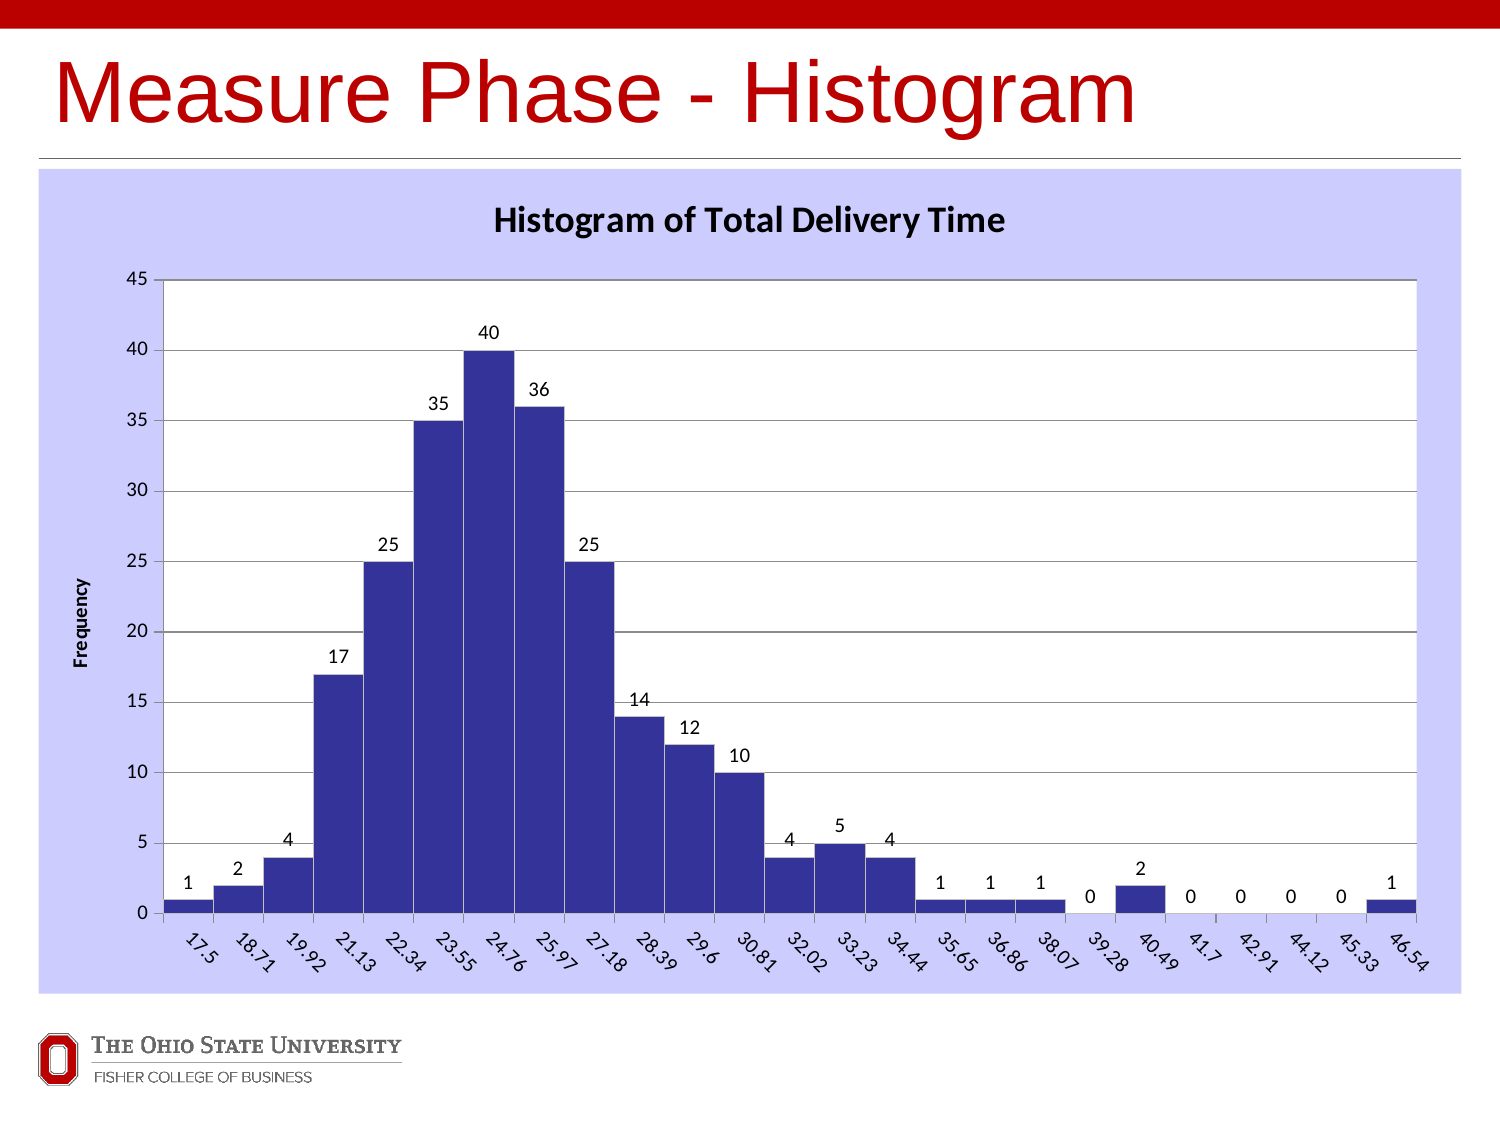

# Measure Phase - Histogram

### Chart: Histogram of Total Delivery Time

| Category |  |
|---|---|
| 17.5 | 1.0 |
| 18.71 | 2.0 |
| 19.920000000000002 | 4.0 |
| 21.130000000000003 | 17.0 |
| 22.340000000000003 | 25.0 |
| 23.550000000000004 | 35.0 |
| 24.760000000000005 | 40.0 |
| 25.970000000000006 | 36.0 |
| 27.180000000000007 | 25.0 |
| 28.390000000000008 | 14.0 |
| 29.600000000000009 | 12.0 |
| 30.810000000000009 | 10.0 |
| 32.02000000000001 | 4.0 |
| 33.230000000000011 | 5.0 |
| 34.440000000000012 | 4.0 |
| 35.650000000000013 | 1.0 |
| 36.860000000000014 | 1.0 |
| 38.070000000000014 | 1.0 |
| 39.280000000000015 | 0.0 |
| 40.490000000000016 | 2.0 |
| 41.700000000000017 | 0.0 |
| 42.910000000000018 | 0.0 |
| 44.120000000000019 | 0.0 |
| 45.33000000000002 | 0.0 |
| 46.54000000000002 | 1.0 |